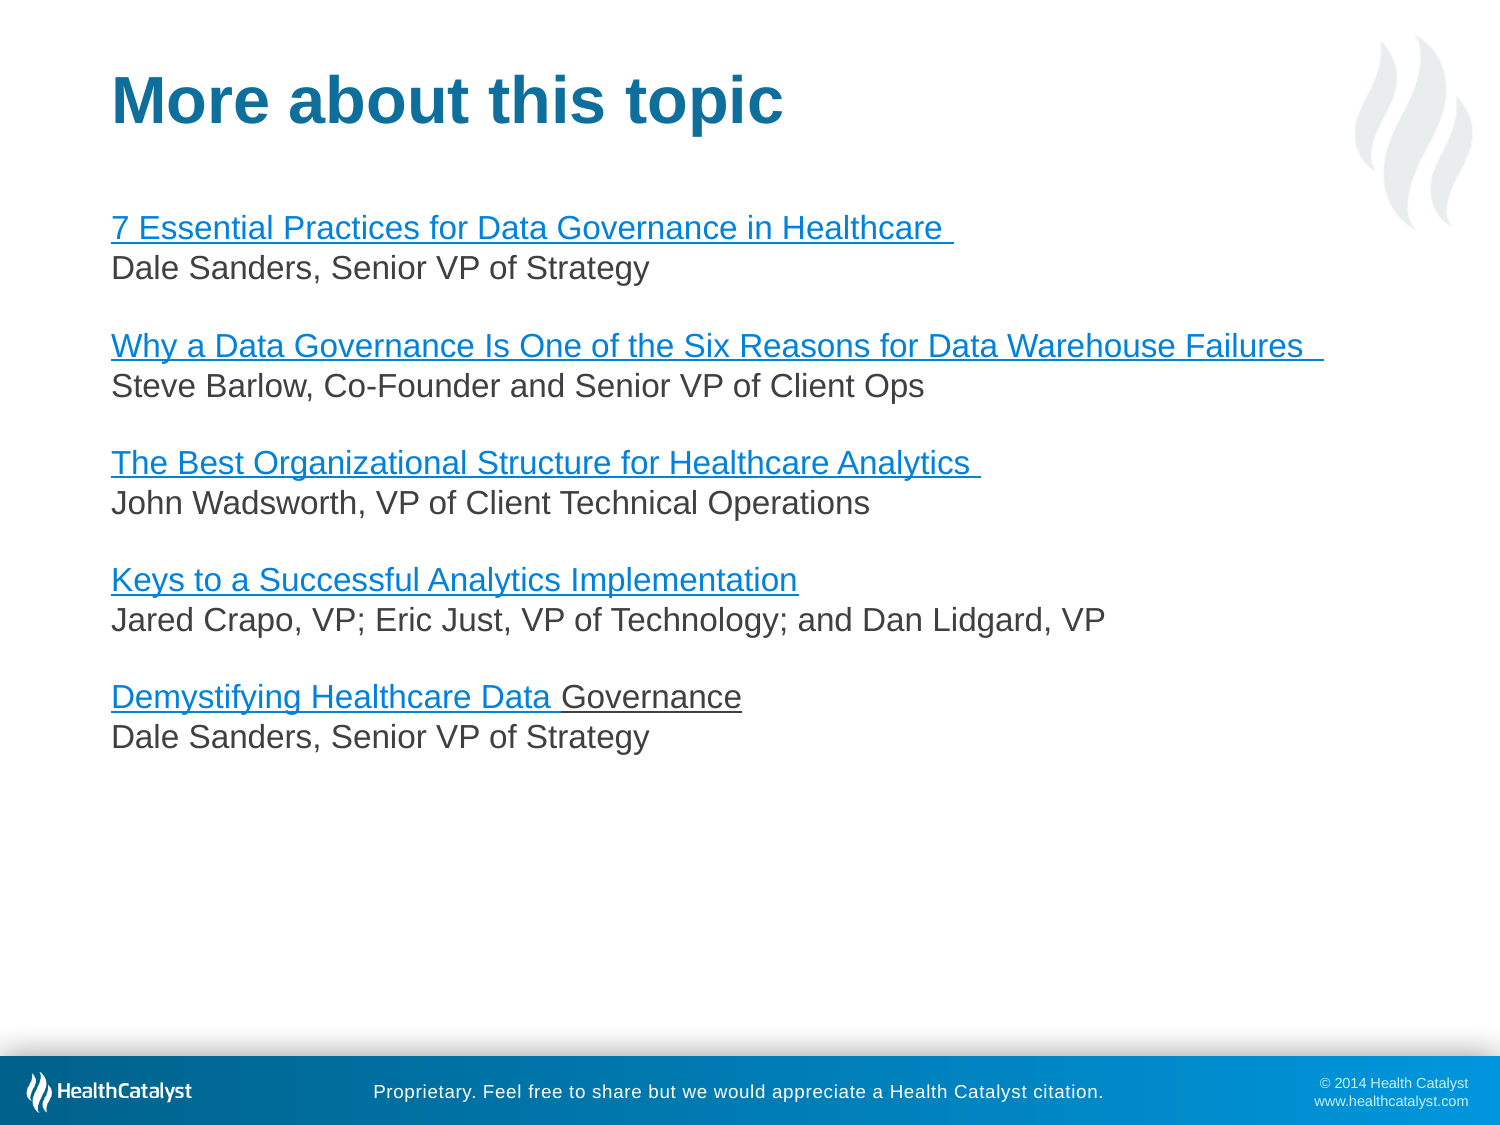

# More about this topic
7 Essential Practices for Data Governance in Healthcare
Dale Sanders, Senior VP of Strategy
Why a Data Governance Is One of the Six Reasons for Data Warehouse Failures
Steve Barlow, Co-Founder and Senior VP of Client Ops
The Best Organizational Structure for Healthcare Analytics
John Wadsworth, VP of Client Technical Operations
Keys to a Successful Analytics Implementation
Jared Crapo, VP; Eric Just, VP of Technology; and Dan Lidgard, VP
Demystifying Healthcare Data Governance
Dale Sanders, Senior VP of Strategy